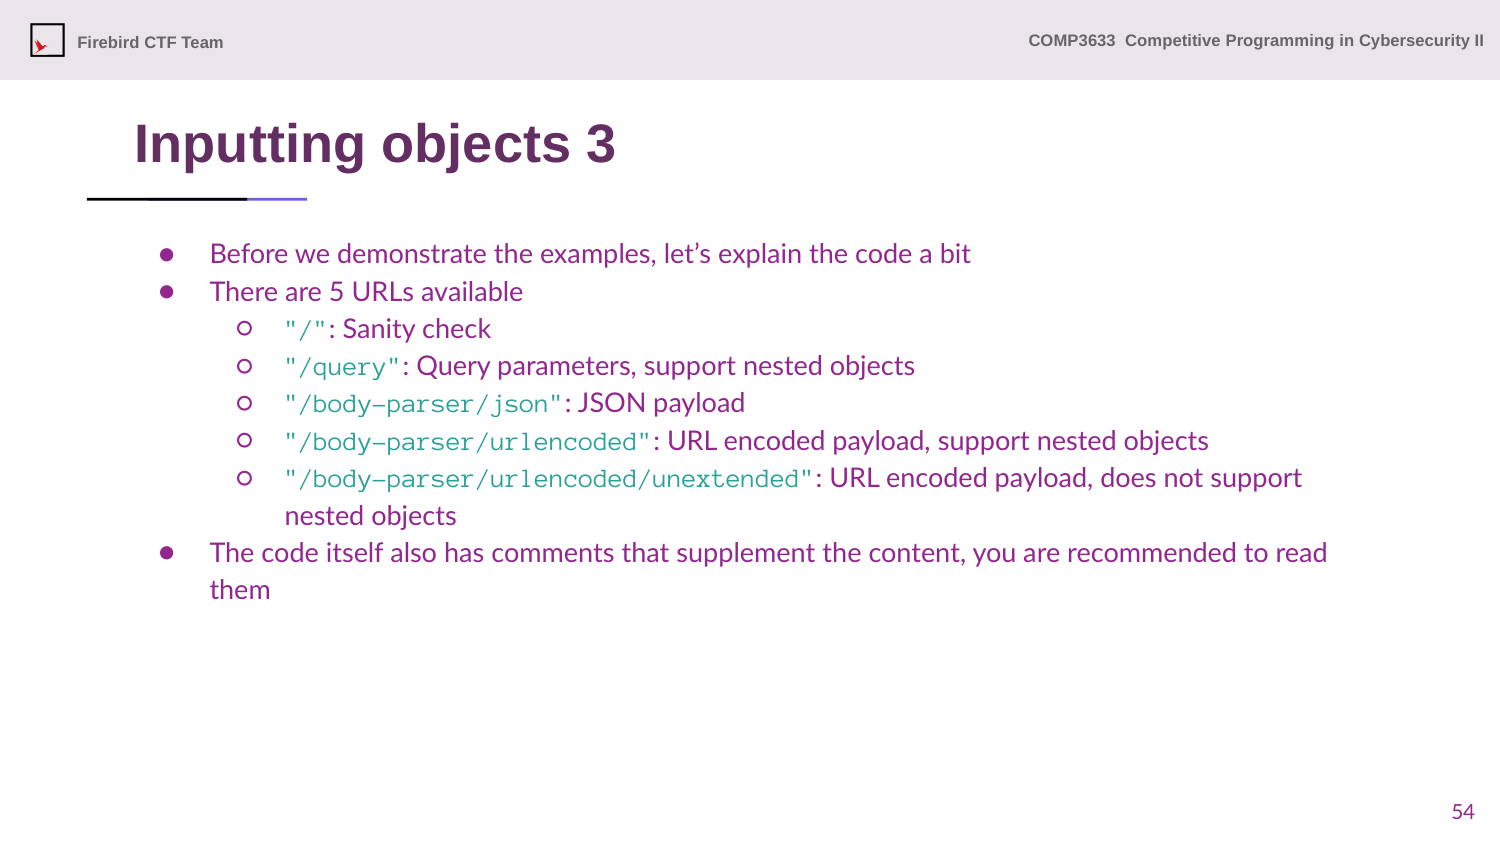

# Inputting objects 3
Before we demonstrate the examples, let’s explain the code a bit
There are 5 URLs available
"/": Sanity check
"/query": Query parameters, support nested objects
"/body-parser/json": JSON payload
"/body-parser/urlencoded": URL encoded payload, support nested objects
"/body-parser/urlencoded/unextended": URL encoded payload, does not support nested objects
The code itself also has comments that supplement the content, you are recommended to read them
54